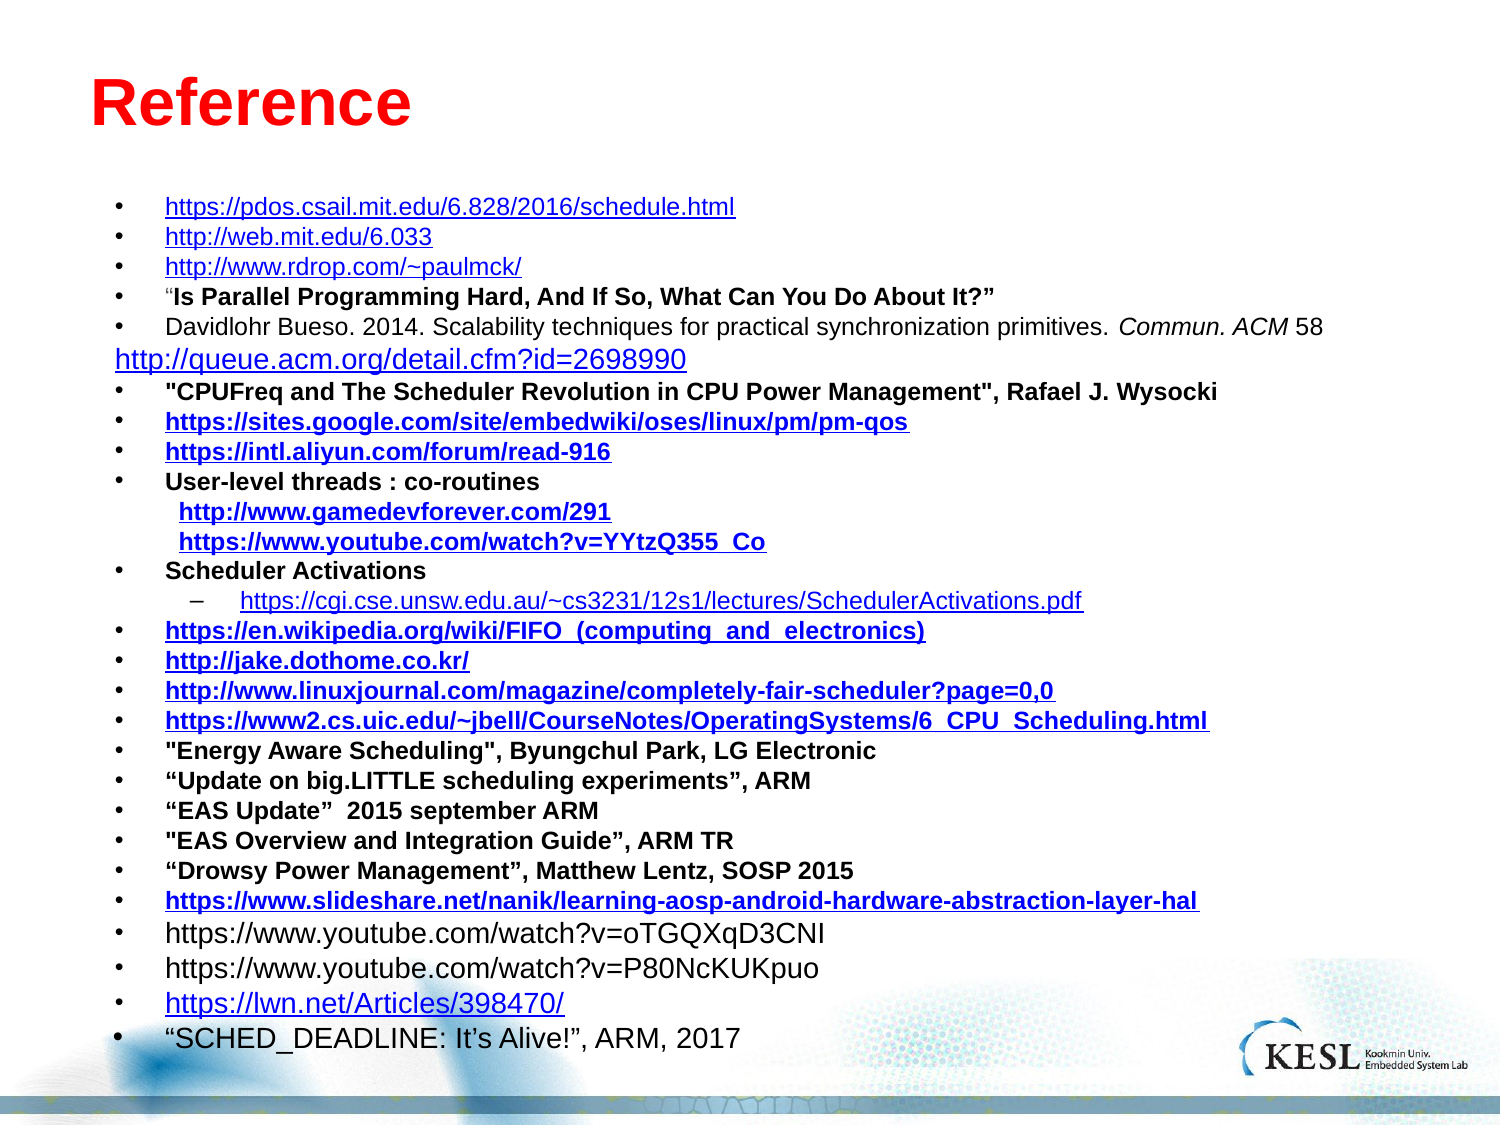

# Reference
https://pdos.csail.mit.edu/6.828/2016/schedule.html
http://web.mit.edu/6.033
http://www.rdrop.com/~paulmck/
“Is Parallel Programming Hard, And If So, What Can You Do About It?”
Davidlohr Bueso. 2014. Scalability techniques for practical synchronization primitives. Commun. ACM 58
http://queue.acm.org/detail.cfm?id=2698990
"CPUFreq and The Scheduler Revolution in CPU Power Management", Rafael J. Wysocki
https://sites.google.com/site/embedwiki/oses/linux/pm/pm-qos
https://intl.aliyun.com/forum/read-916
User-level threads : co-routines
http://www.gamedevforever.com/291
https://www.youtube.com/watch?v=YYtzQ355_Co
Scheduler Activations
https://cgi.cse.unsw.edu.au/~cs3231/12s1/lectures/SchedulerActivations.pdf
https://en.wikipedia.org/wiki/FIFO_(computing_and_electronics)
http://jake.dothome.co.kr/
http://www.linuxjournal.com/magazine/completely-fair-scheduler?page=0,0
https://www2.cs.uic.edu/~jbell/CourseNotes/OperatingSystems/6_CPU_Scheduling.html
"Energy Aware Scheduling", Byungchul Park, LG Electronic
“Update on big.LITTLE scheduling experiments”, ARM
“EAS Update”  2015 september ARM
"EAS Overview and Integration Guide”, ARM TR
“Drowsy Power Management”, Matthew Lentz, SOSP 2015
https://www.slideshare.net/nanik/learning-aosp-android-hardware-abstraction-layer-hal
https://www.youtube.com/watch?v=oTGQXqD3CNI
https://www.youtube.com/watch?v=P80NcKUKpuo
https://lwn.net/Articles/398470/
“SCHED_DEADLINE: It’s Alive!”, ARM, 2017